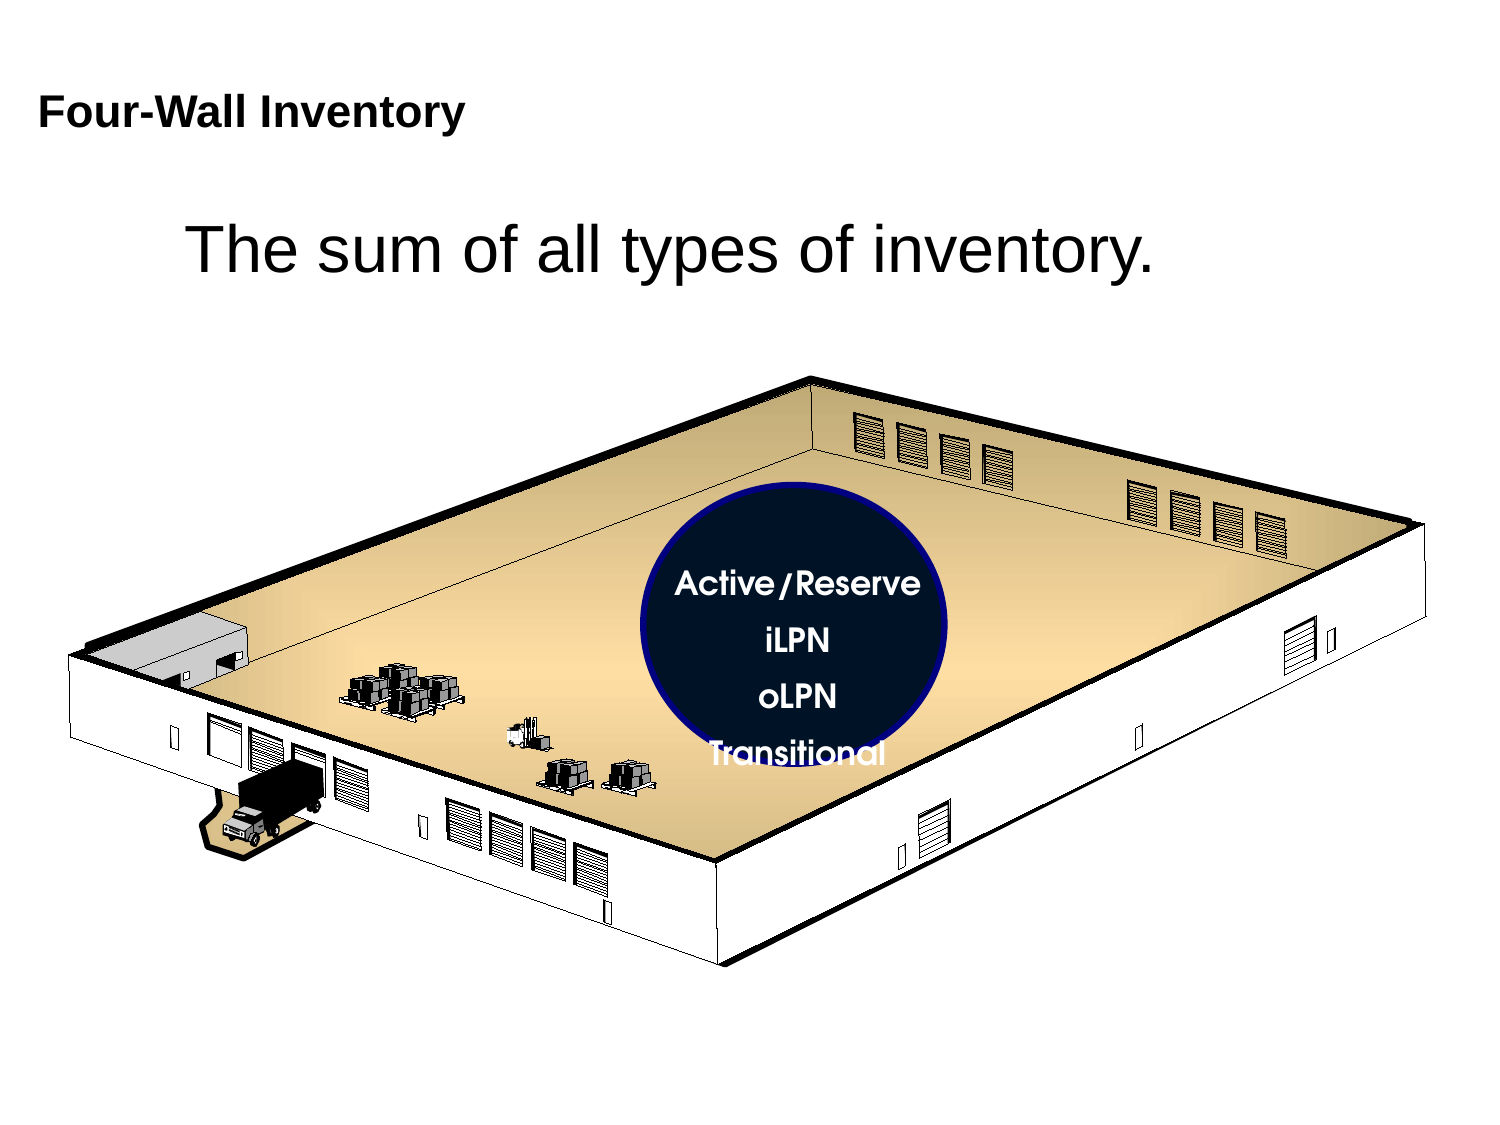

# Four-Wall Inventory
The sum of all types of inventory.

Active/Reserve
iLPN
oLPN
Transitional